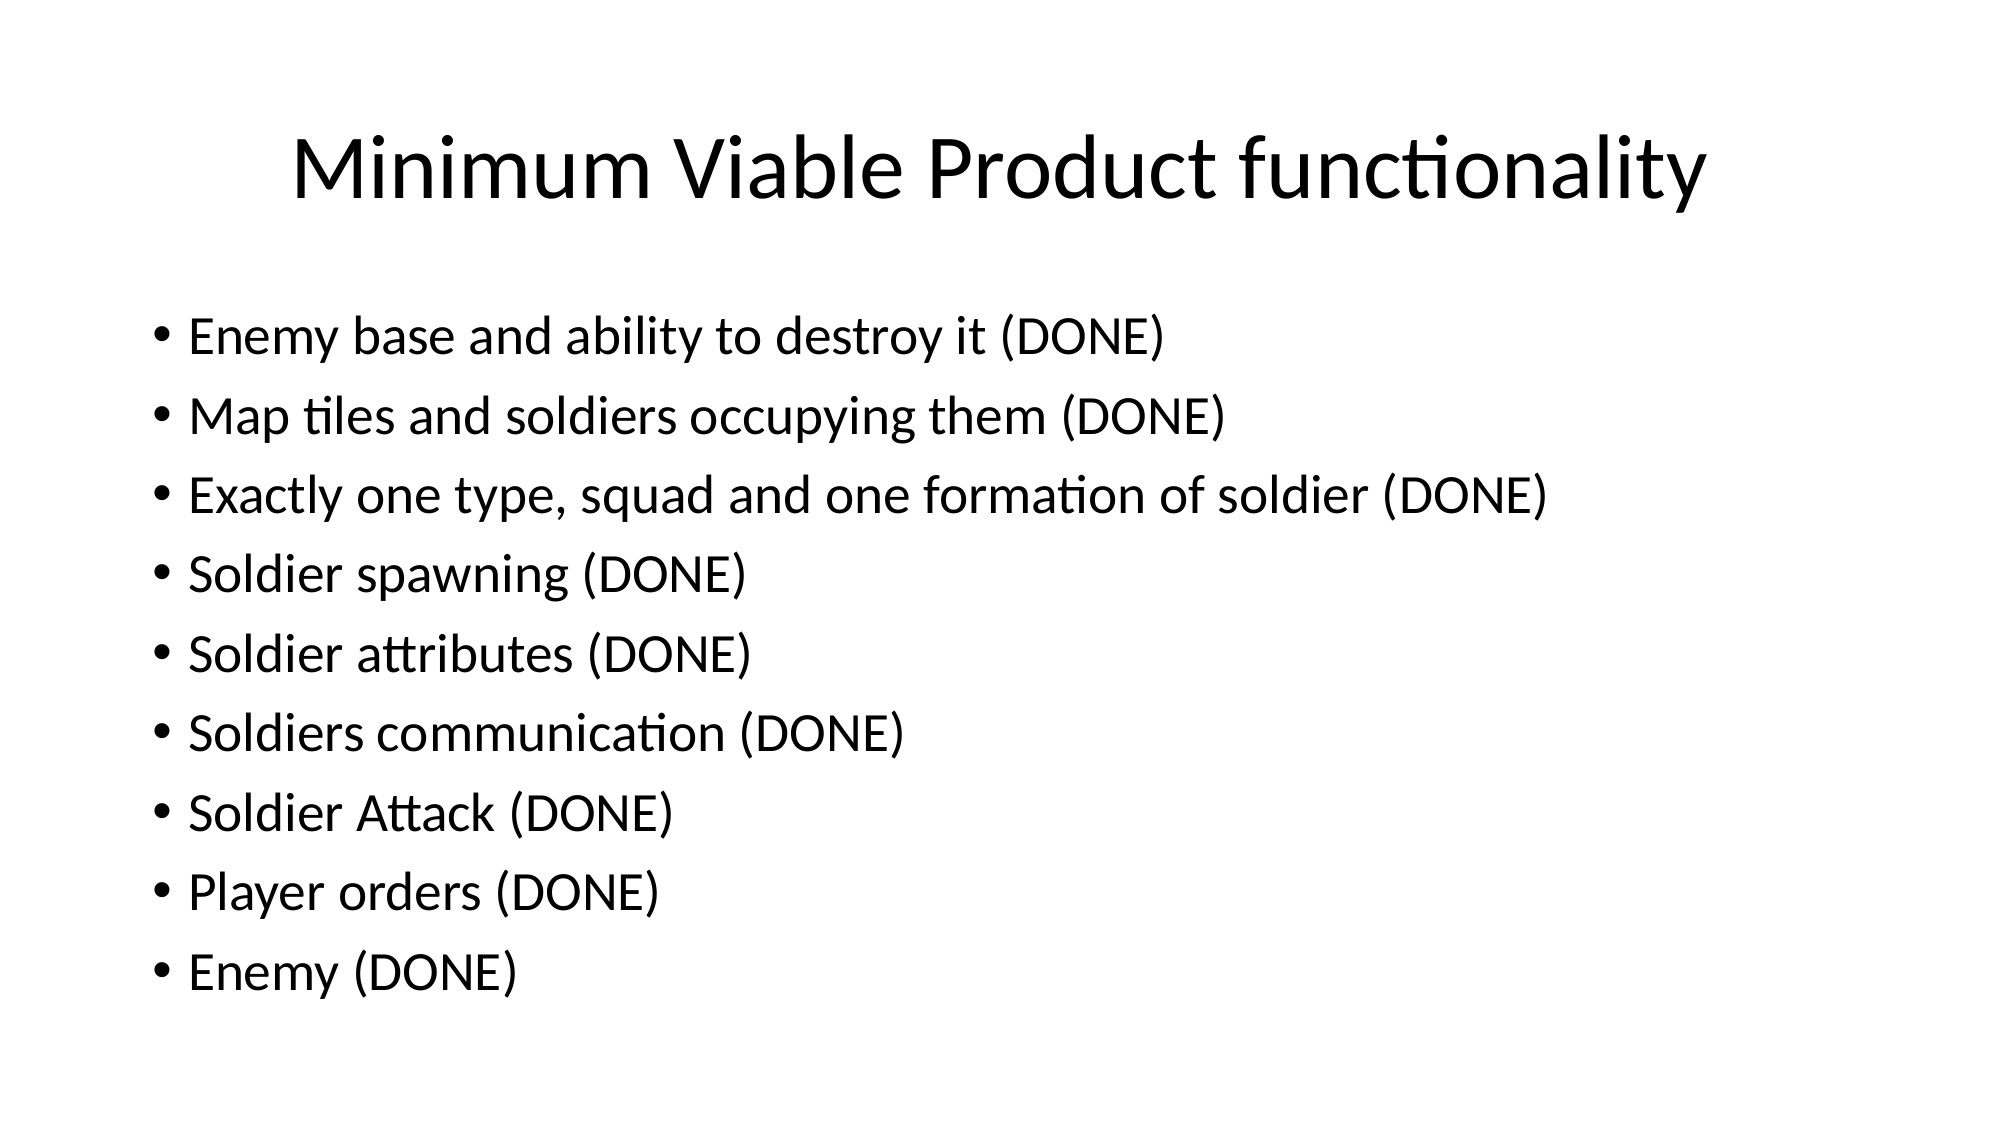

# Minimum Viable Product functionality
Enemy base and ability to destroy it (DONE)
Map tiles and soldiers occupying them (DONE)
Exactly one type, squad and one formation of soldier (DONE)
Soldier spawning (DONE)
Soldier attributes (DONE)
Soldiers communication (DONE)
Soldier Attack (DONE)
Player orders (DONE)
Enemy (DONE)